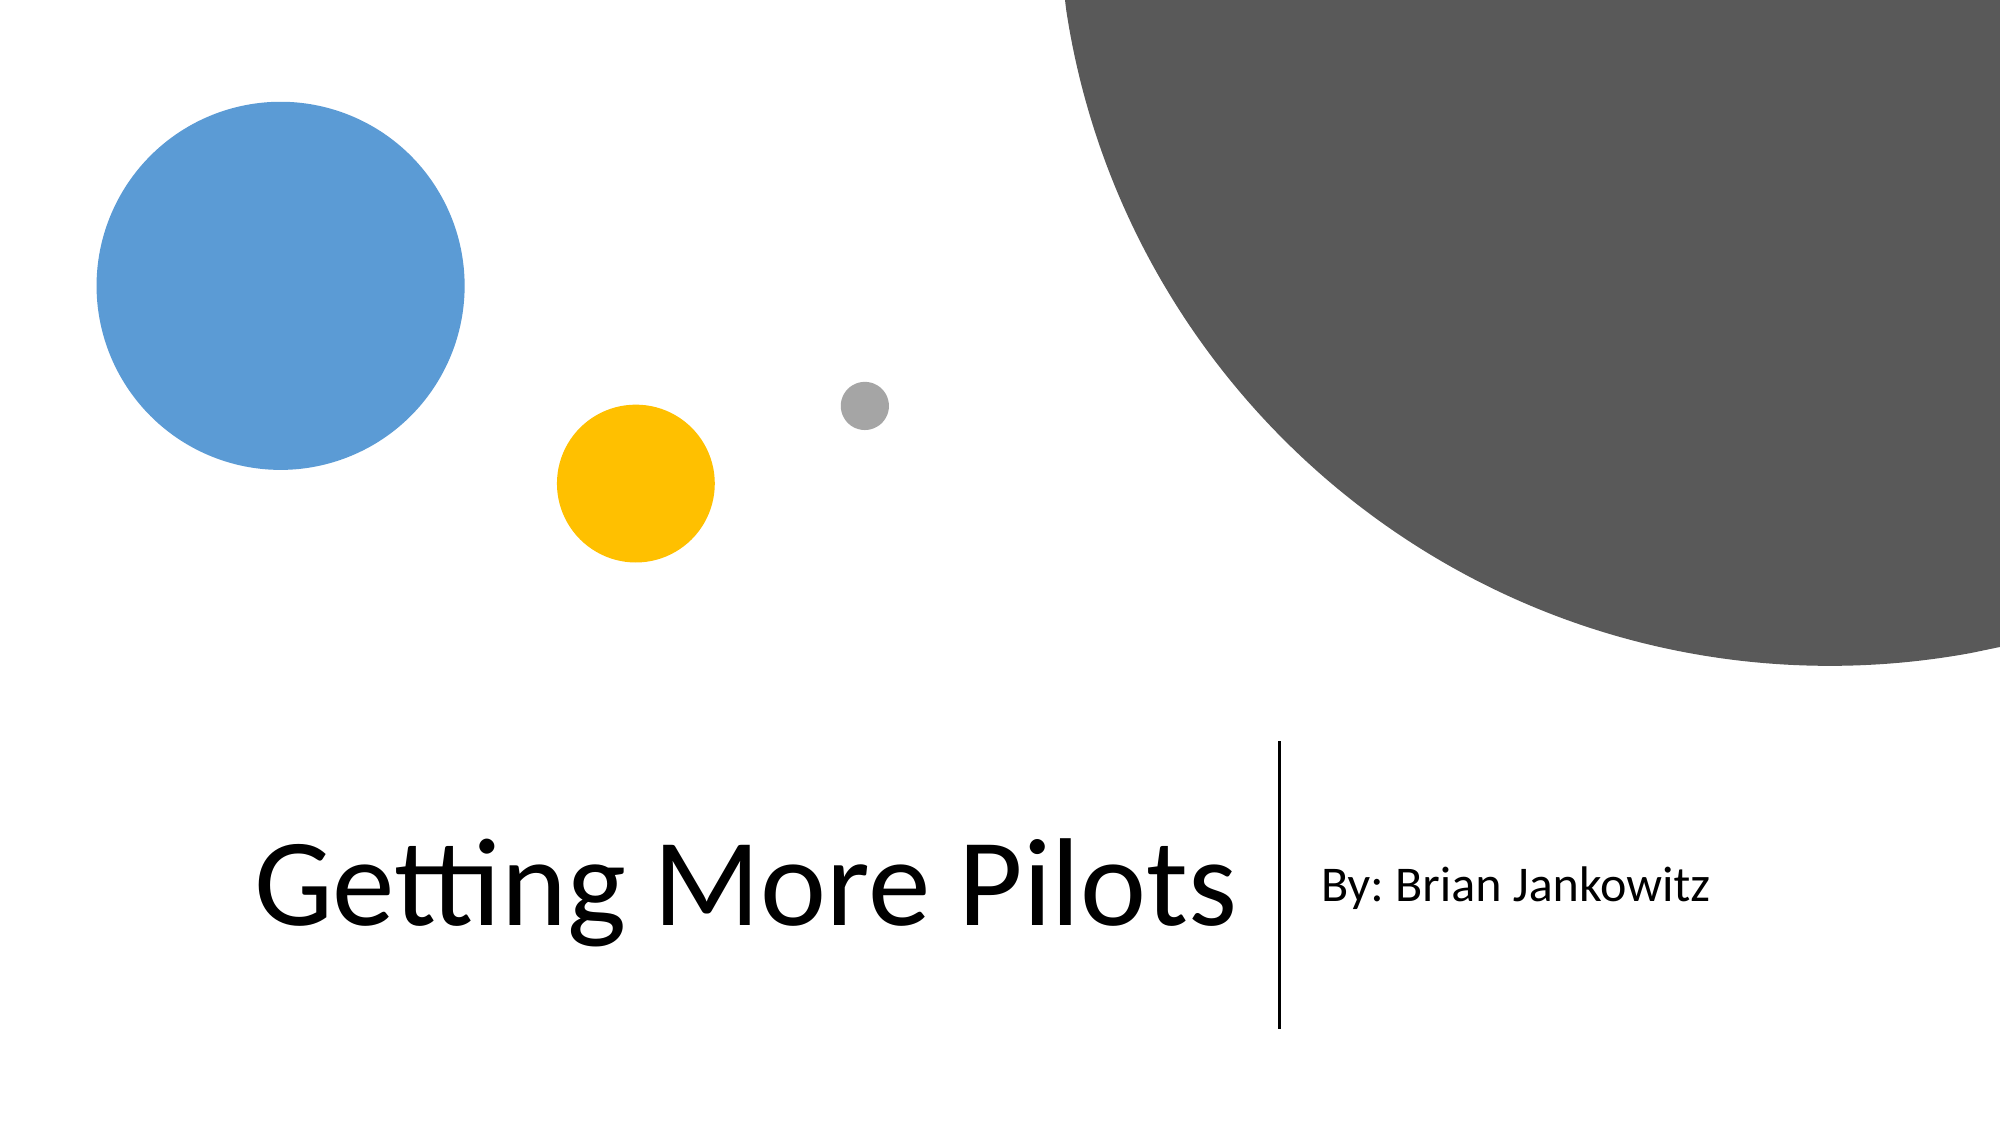

# Getting More Pilots
By: Brian Jankowitz